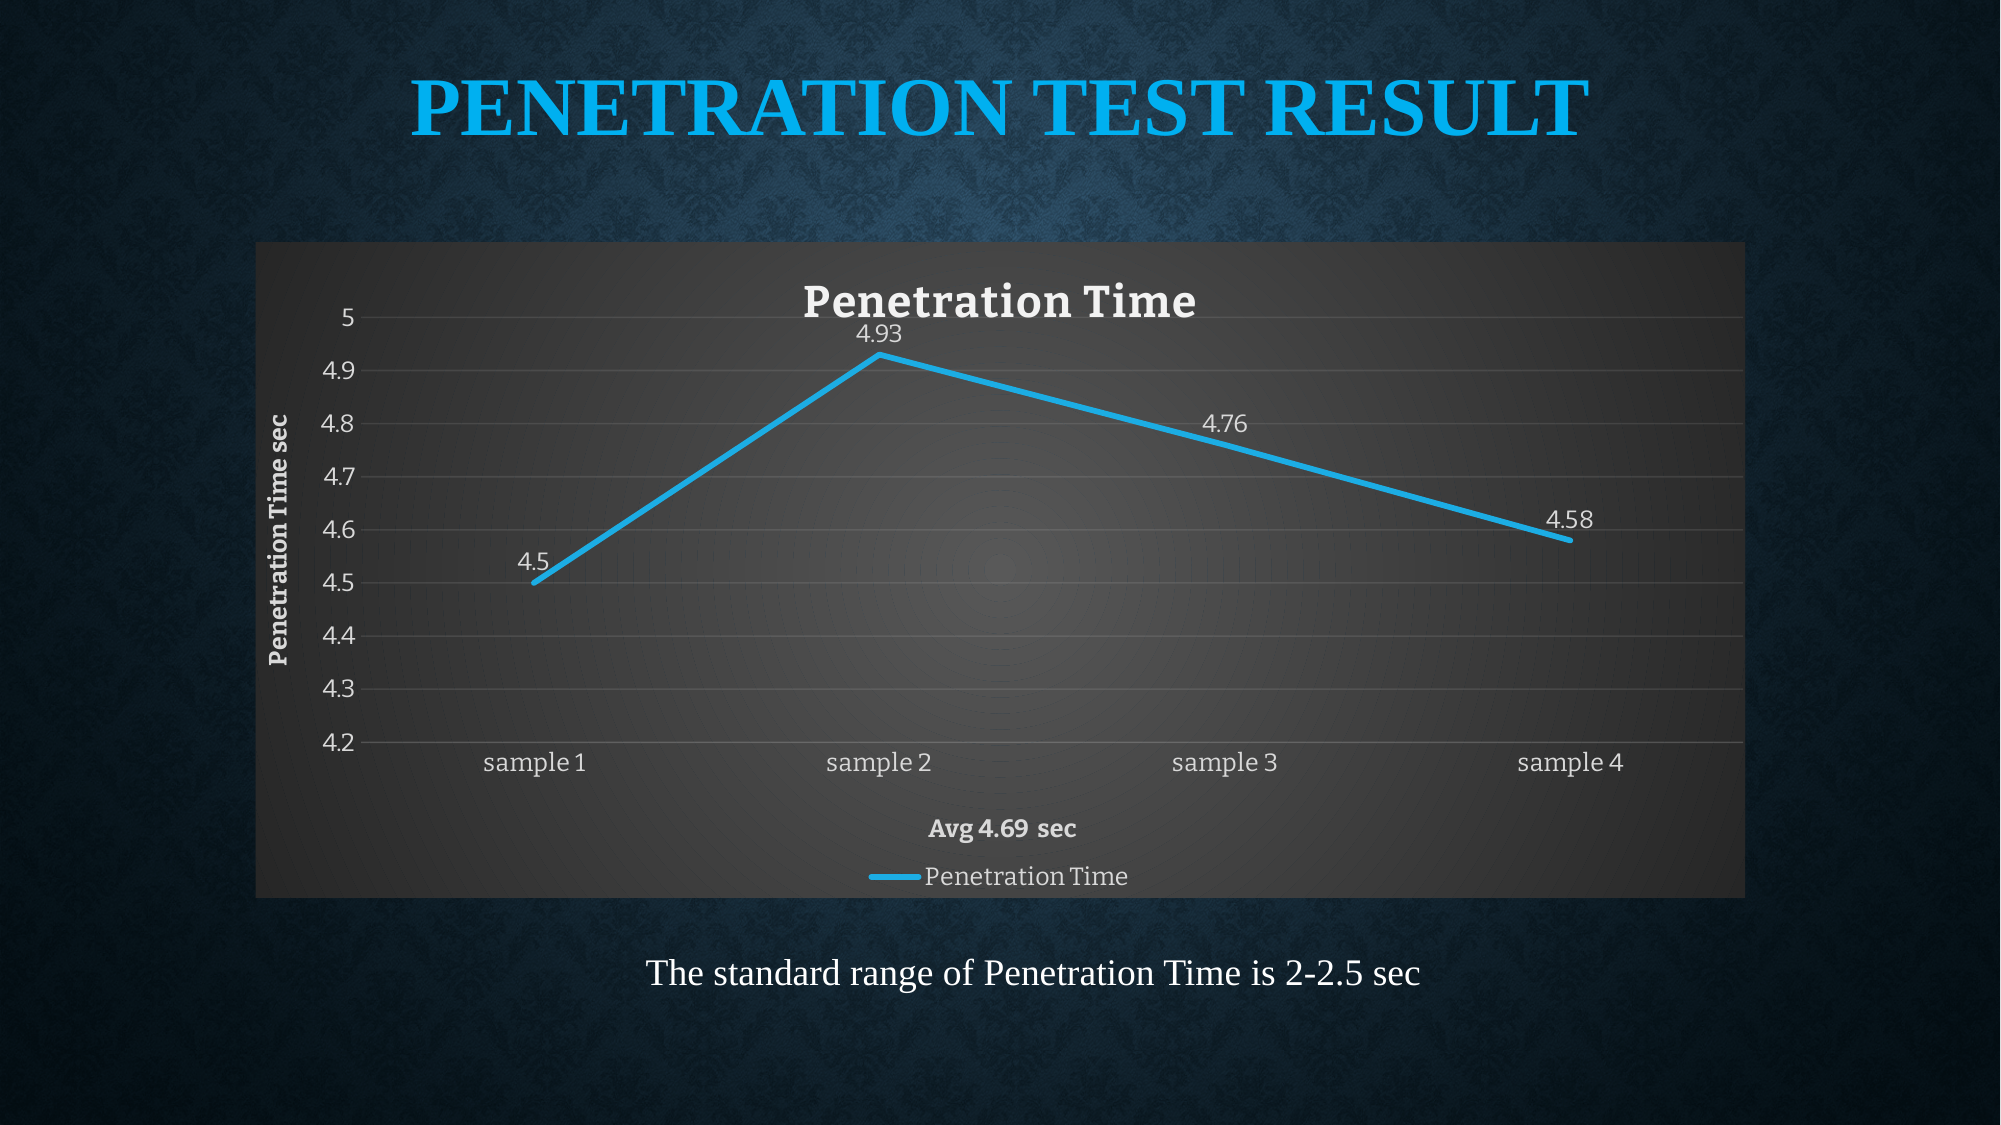

# Penetration Test result

### Chart:

| Category | Penetration Time |
|---|---|
| sample 1 | 4.5 |
| sample 2 | 4.93 |
| sample 3 | 4.76 |
| sample 4 | 4.58 |
The standard range of Penetration Time is 2-2.5 sec